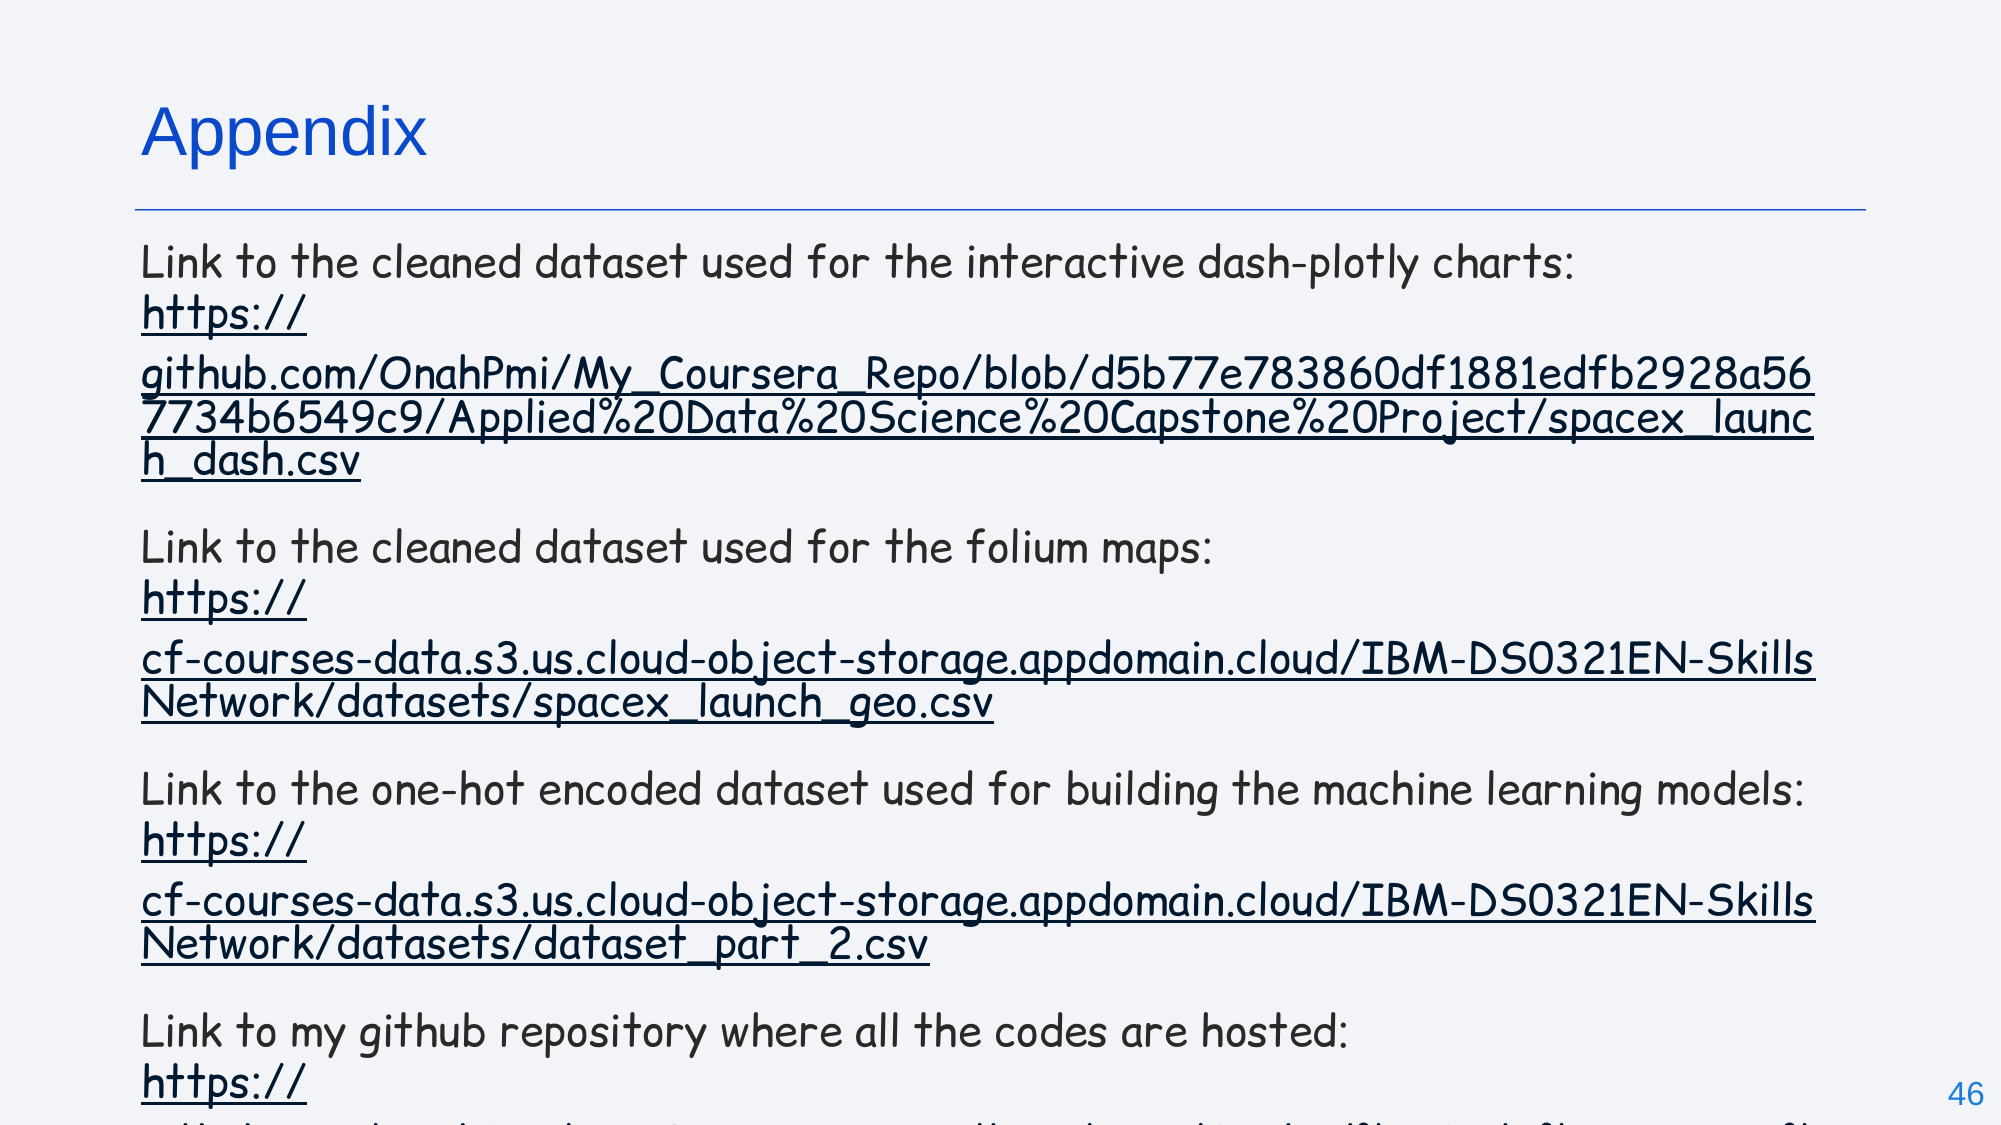

Appendix
Link to the cleaned dataset used for the interactive dash-plotly charts:
https://github.com/OnahPmi/My_Coursera_Repo/blob/d5b77e783860df1881edfb2928a567734b6549c9/Applied%20Data%20Science%20Capstone%20Project/spacex_launch_dash.csv
Link to the cleaned dataset used for the folium maps:
https://cf-courses-data.s3.us.cloud-object-storage.appdomain.cloud/IBM-DS0321EN-SkillsNetwork/datasets/spacex_launch_geo.csv
Link to the one-hot encoded dataset used for building the machine learning models:
https://cf-courses-data.s3.us.cloud-object-storage.appdomain.cloud/IBM-DS0321EN-SkillsNetwork/datasets/dataset_part_2.csv
Link to my github repository where all the codes are hosted:
https://github.com/OnahPmi/My_Coursera_Repo/tree/main/Applied%20Data%20Science%20Capstone%20Project

46